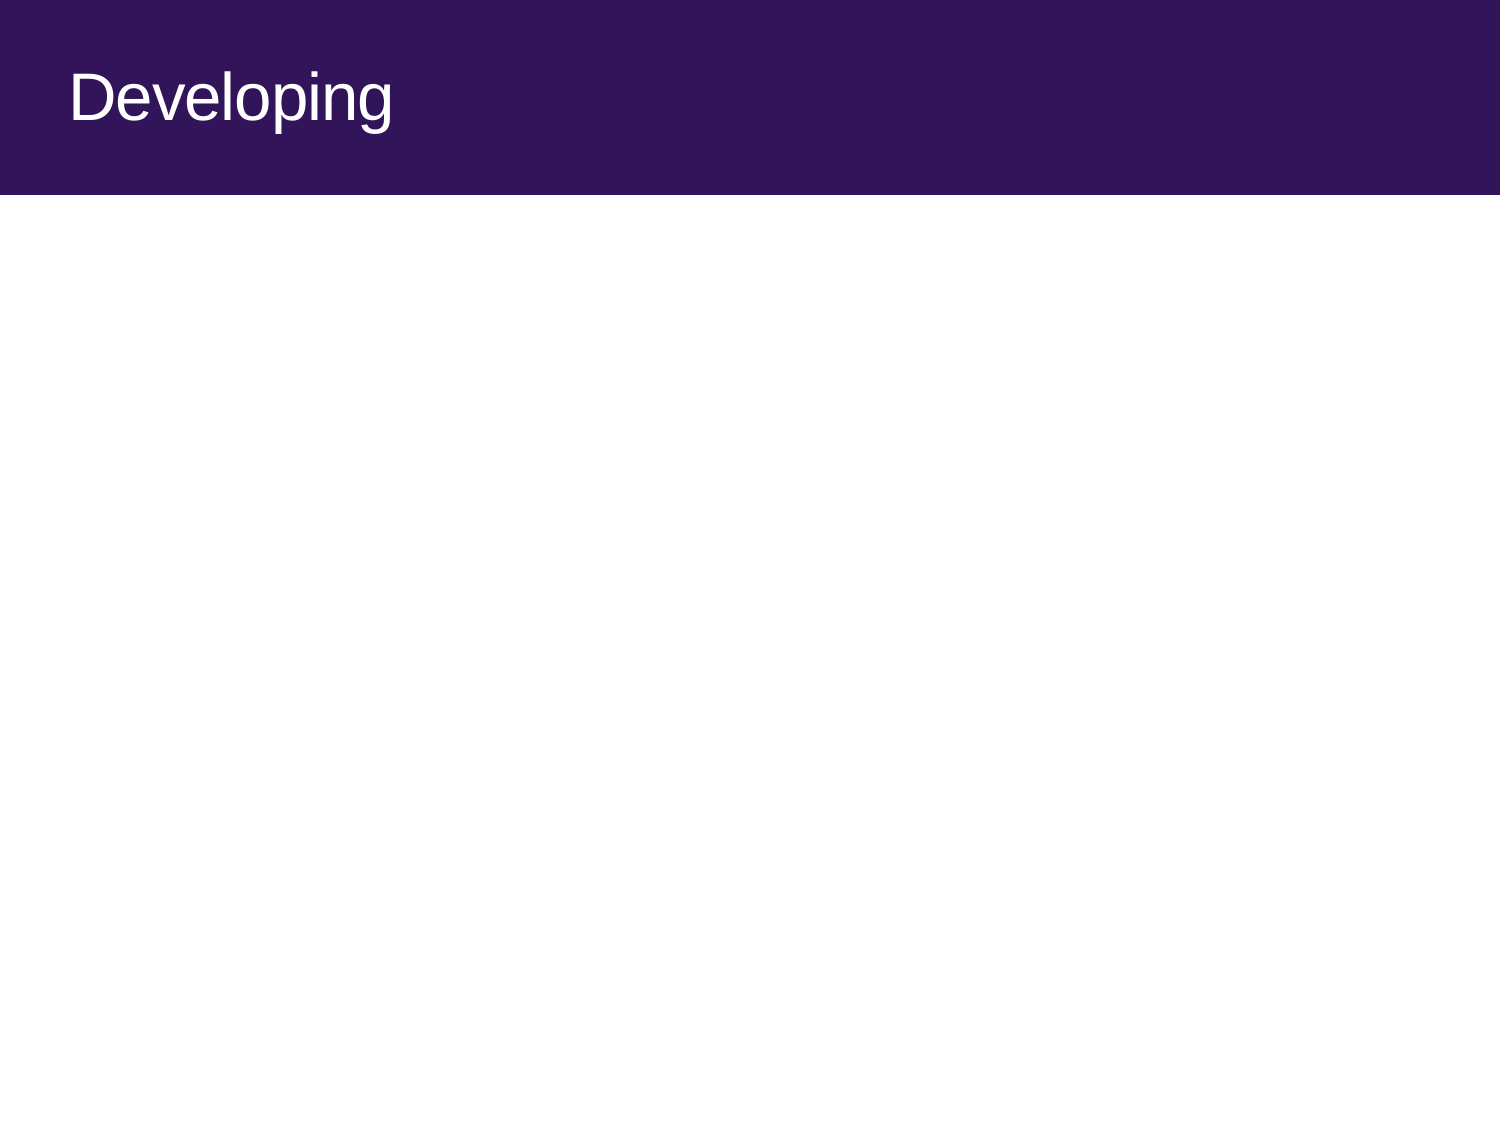

# Developing

Build it smart

Reduce cost

Reduce risk

Build for maintainability – sustainable software

Build with high quality

Build as fast as possible

Easy to provision new countries